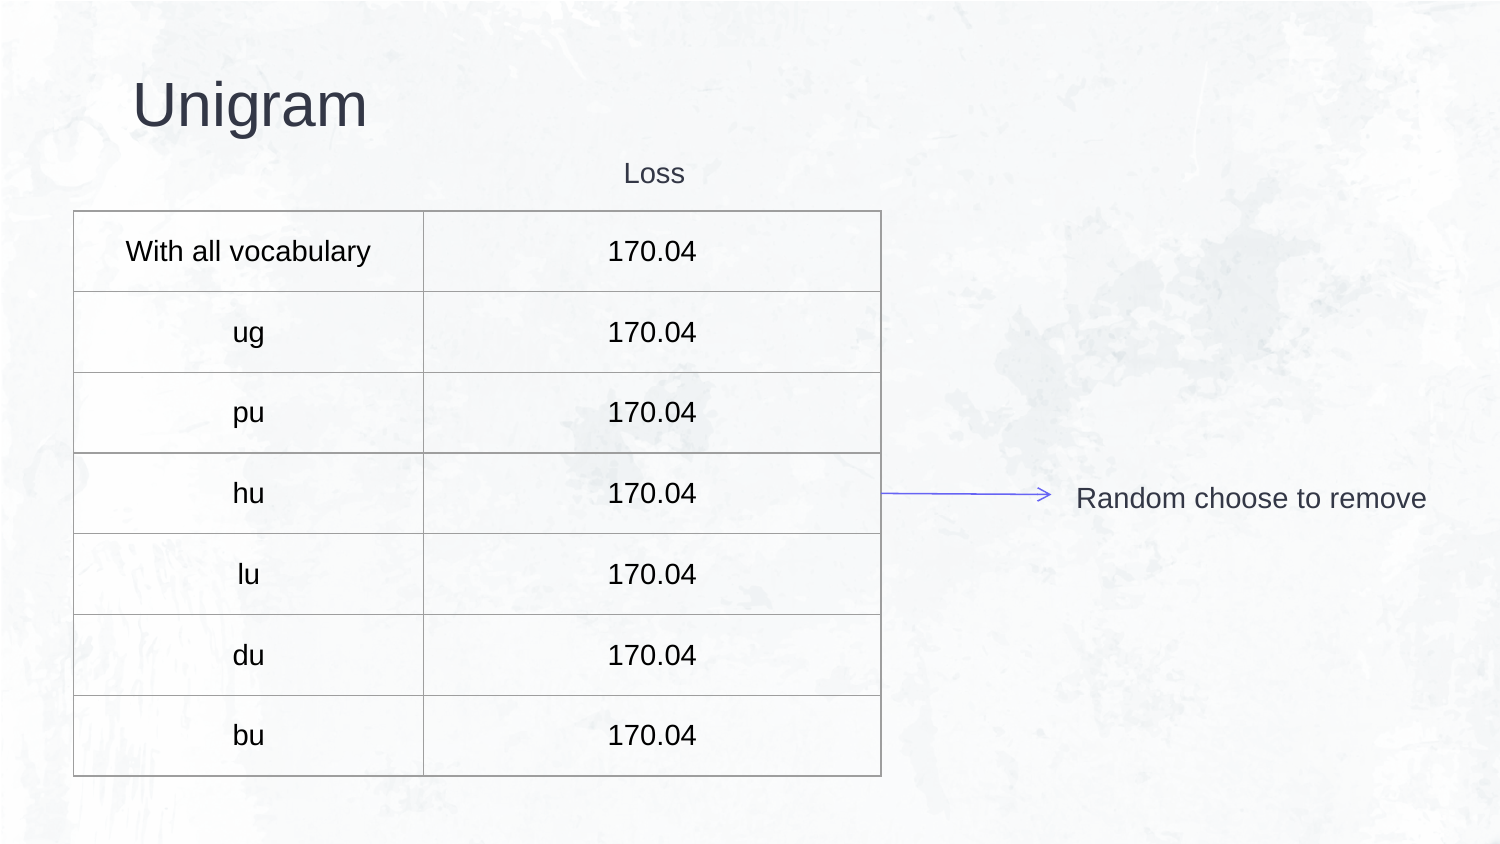

# Unigram
Loss
| With all vocabulary | 170.04 |
| --- | --- |
| ug | 170.04 |
| pu | 170.04 |
| hu | 170.04 |
| lu | 170.04 |
| du | 170.04 |
| bu | 170.04 |
Random choose to remove